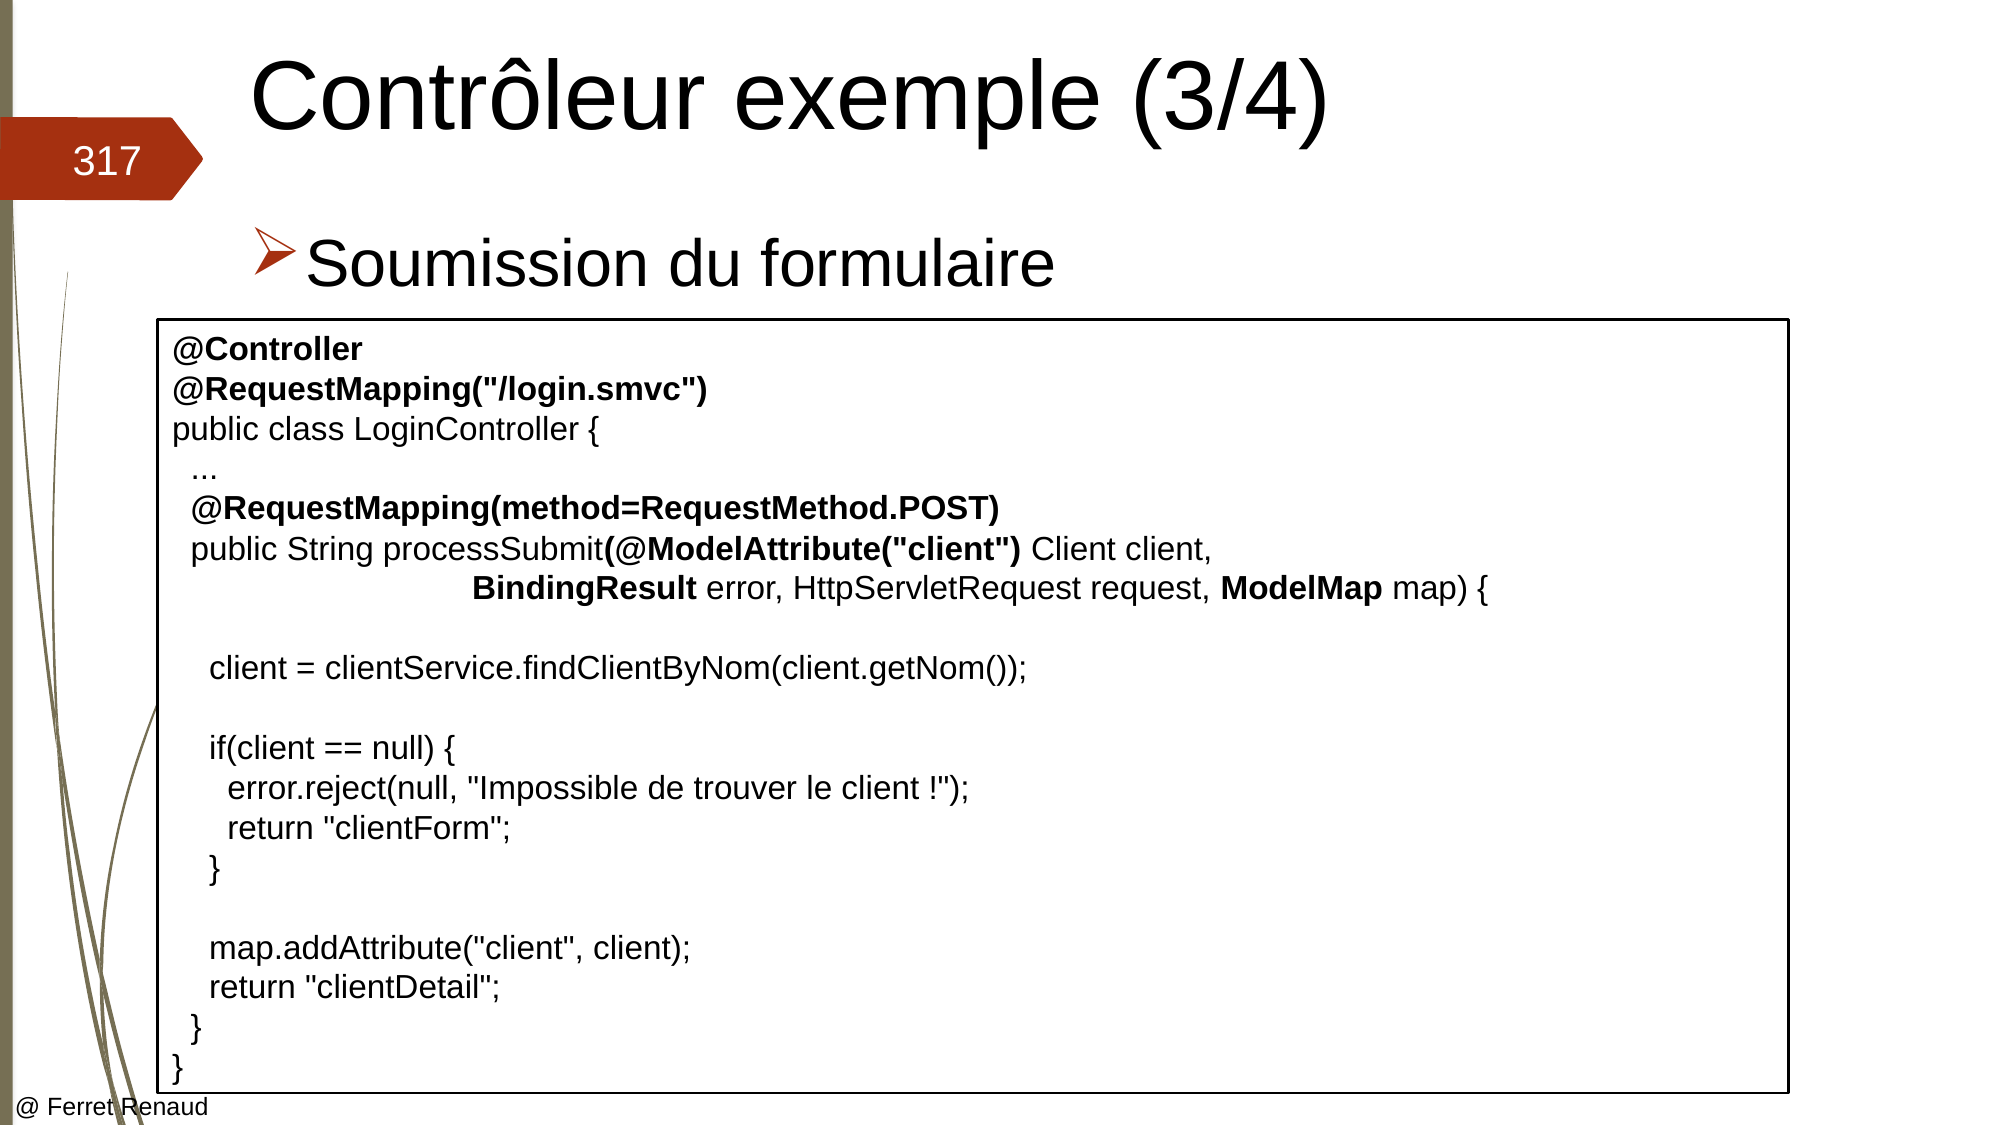

# Contrôleur exemple (3/4)
317
Soumission du formulaire
@Controller
@RequestMapping("/login.smvc")
public class LoginController {
  ...
  @RequestMapping(method=RequestMethod.POST)
  public String processSubmit(@ModelAttribute("client") Client client,
		BindingResult error, HttpServletRequest request, ModelMap map) {

    client = clientService.findClientByNom(client.getNom());

    if(client == null) {
      error.reject(null, "Impossible de trouver le client !");
      return "clientForm";
    }

    map.addAttribute("client", client);
    return "clientDetail";
  }
}
@ Ferret Renaud